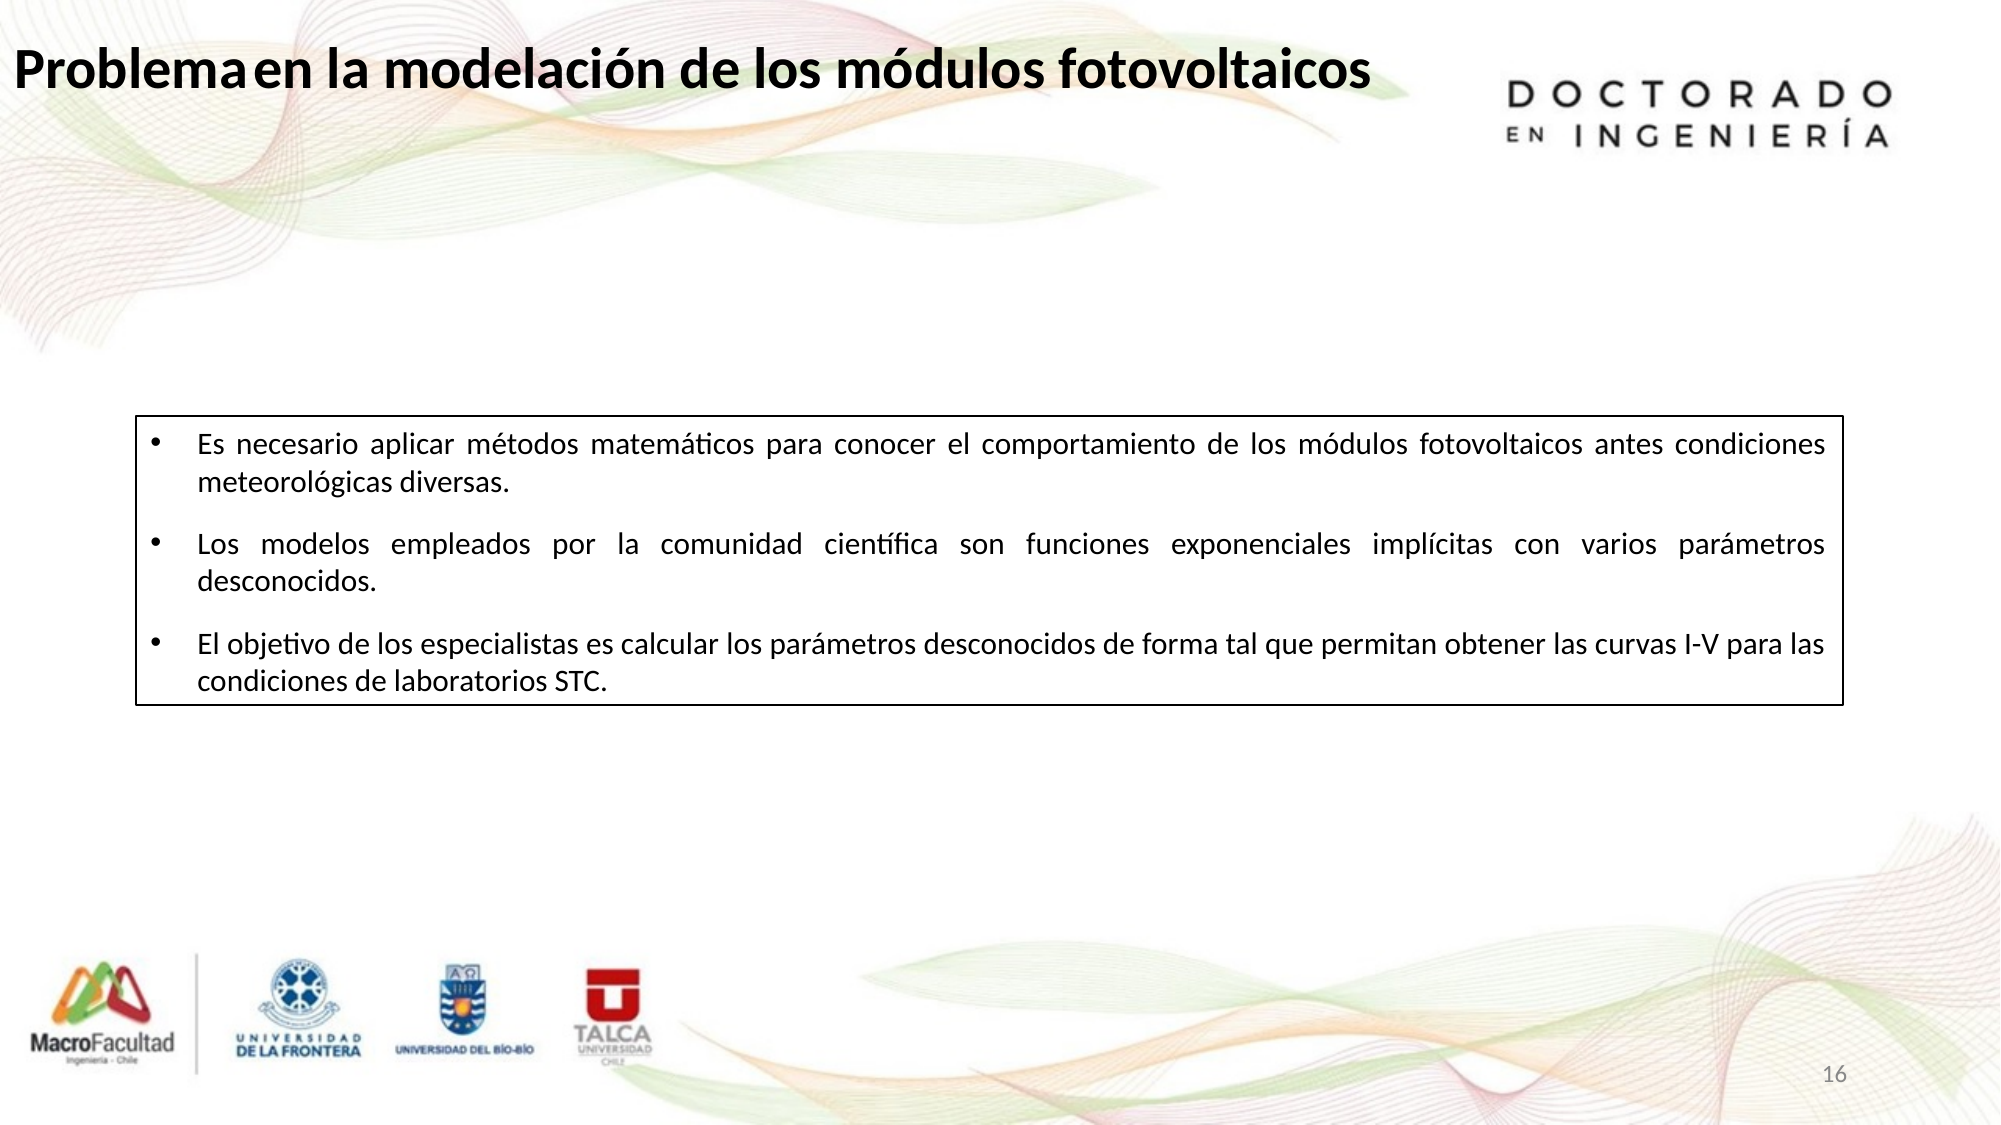

Problema en la modelación de los módulos fotovoltaicos
Es necesario aplicar métodos matemáticos para conocer el comportamiento de los módulos fotovoltaicos antes condiciones meteorológicas diversas.
Los modelos empleados por la comunidad científica son funciones exponenciales implícitas con varios parámetros desconocidos.
El objetivo de los especialistas es calcular los parámetros desconocidos de forma tal que permitan obtener las curvas I-V para las condiciones de laboratorios STC.
16